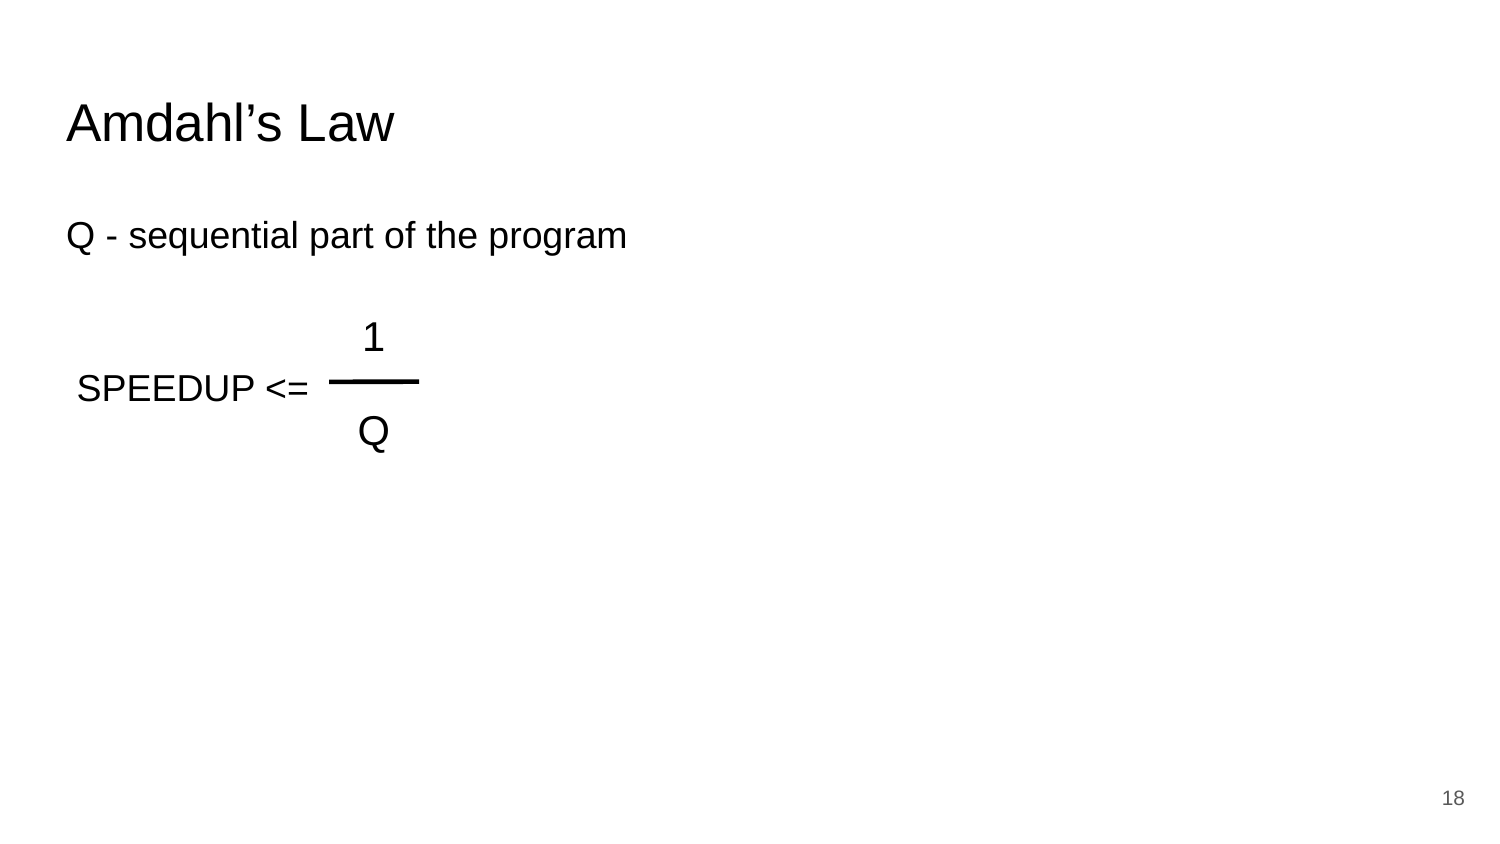

# Amdahl’s Law
Q - sequential part of the program

 SPEEDUP <=
1
Q
18